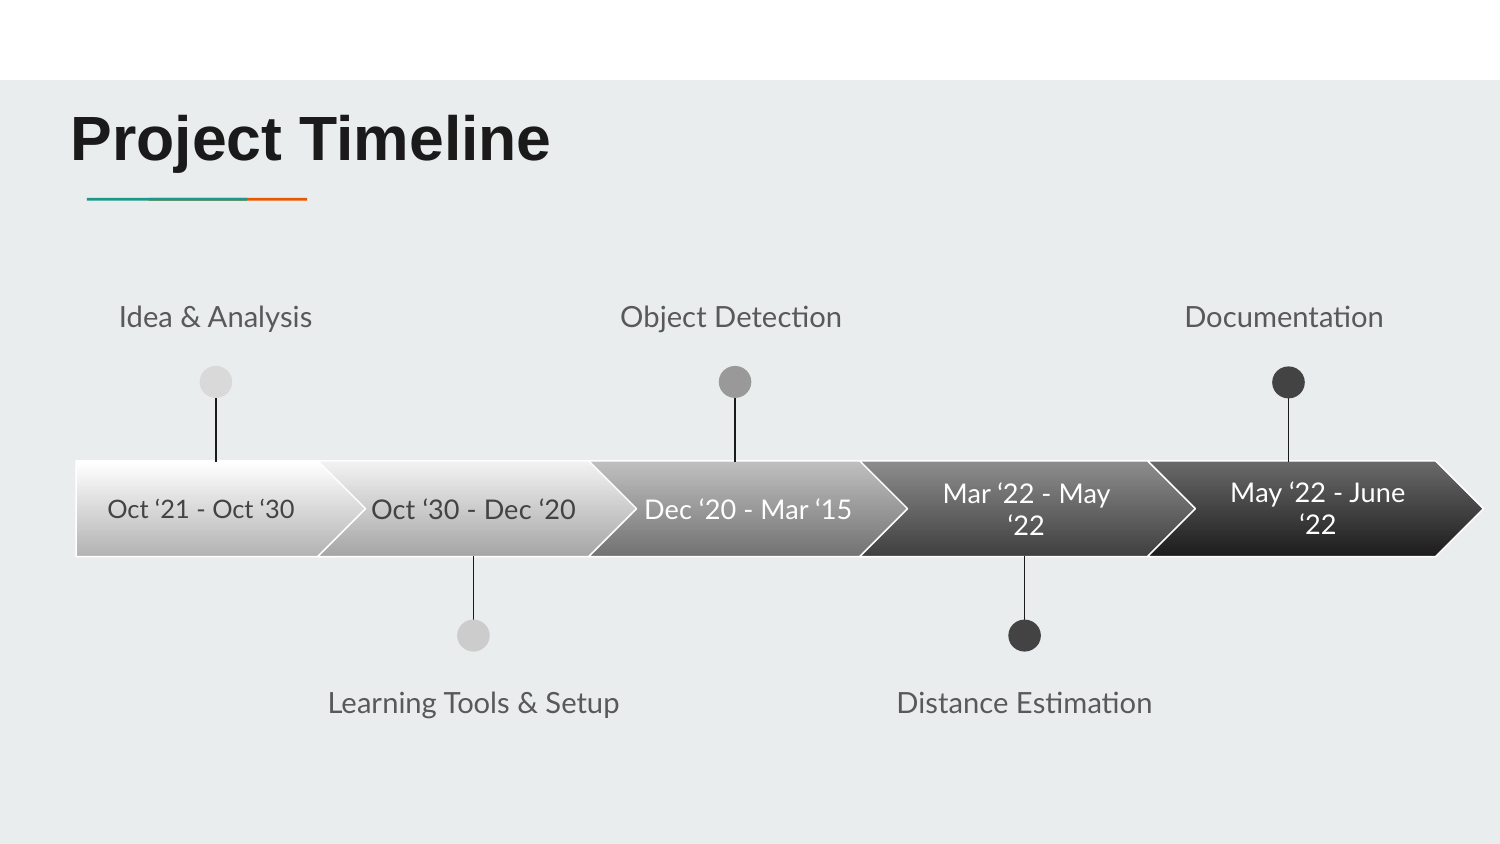

# Project Timeline
Idea & Analysis
Object Detection
Documentation

May ‘22 - June ‘22
Oct ‘30 - Dec ‘20
Dec ‘20 - Mar ‘15
Mar ‘22 - May ‘22
Oct ‘21 - Oct ‘30

Learning Tools & Setup
Distance Estimation